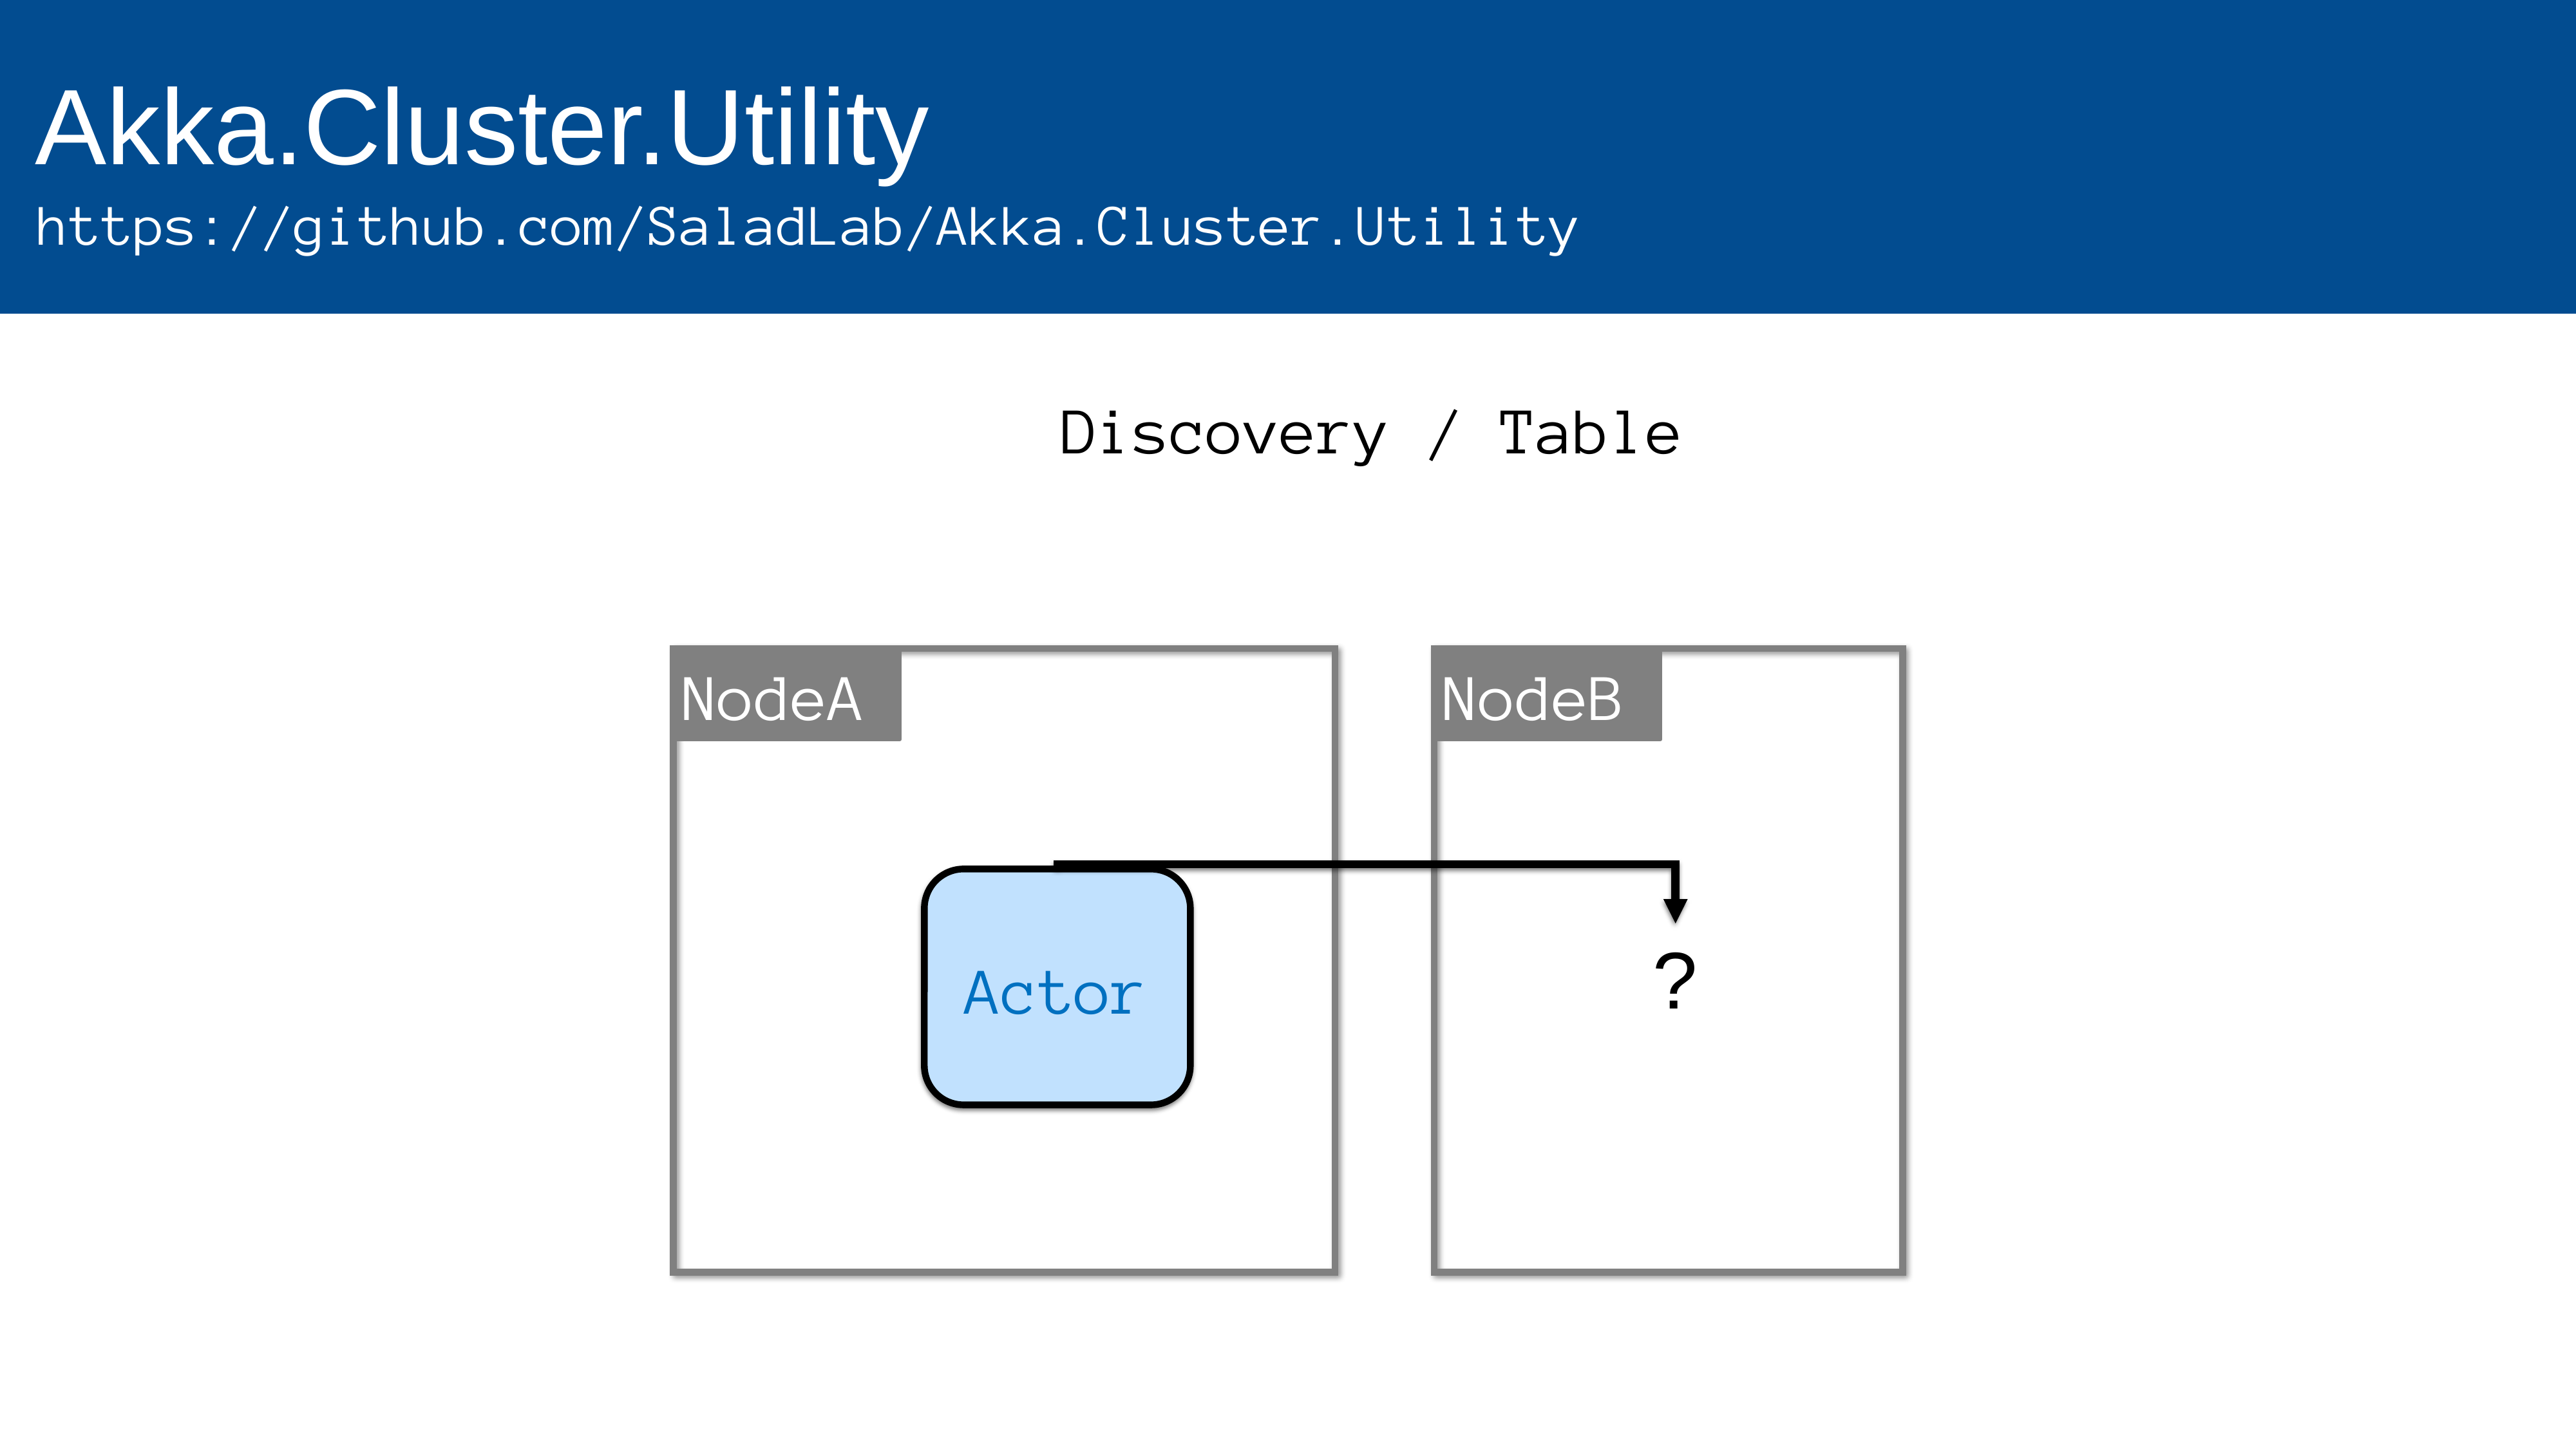

Akka.Cluster.Utility
 https://github.com/SaladLab/Akka.Cluster.Utility
Discovery / Table

NodeA

NodeB
Actor
?